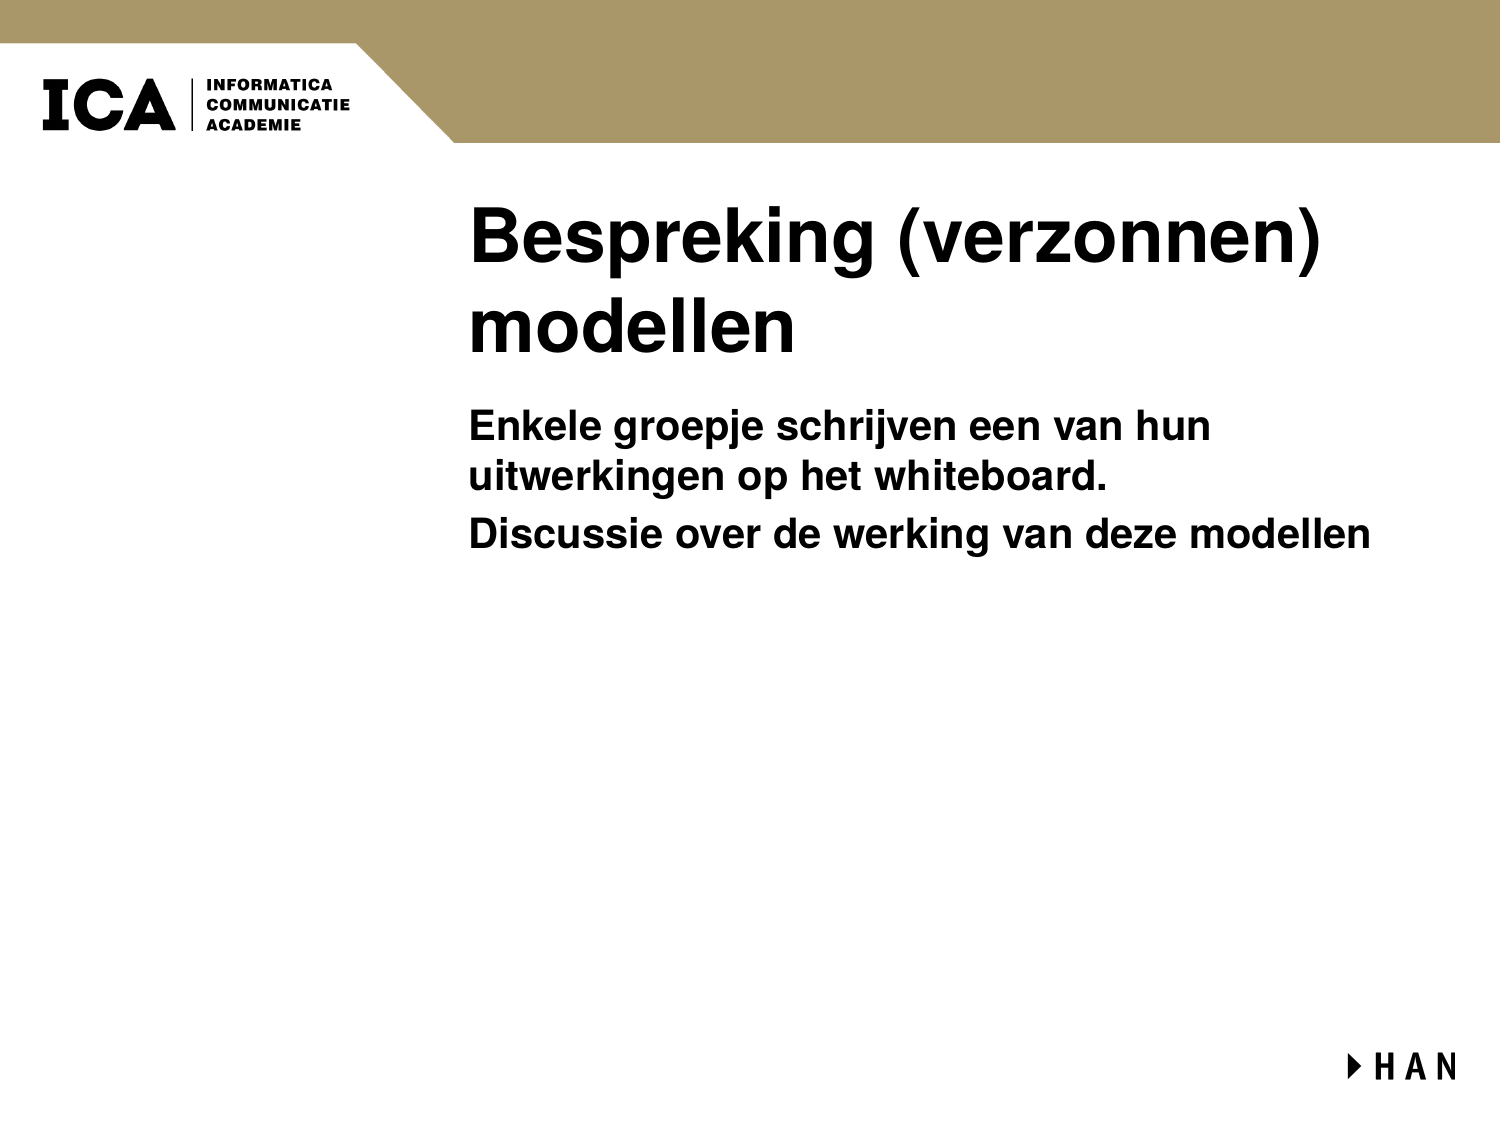

# Bespreking (verzonnen) modellen

Enkele groepje schrijven een van hun uitwerkingen op het whiteboard.
Discussie over de werking van deze modellen